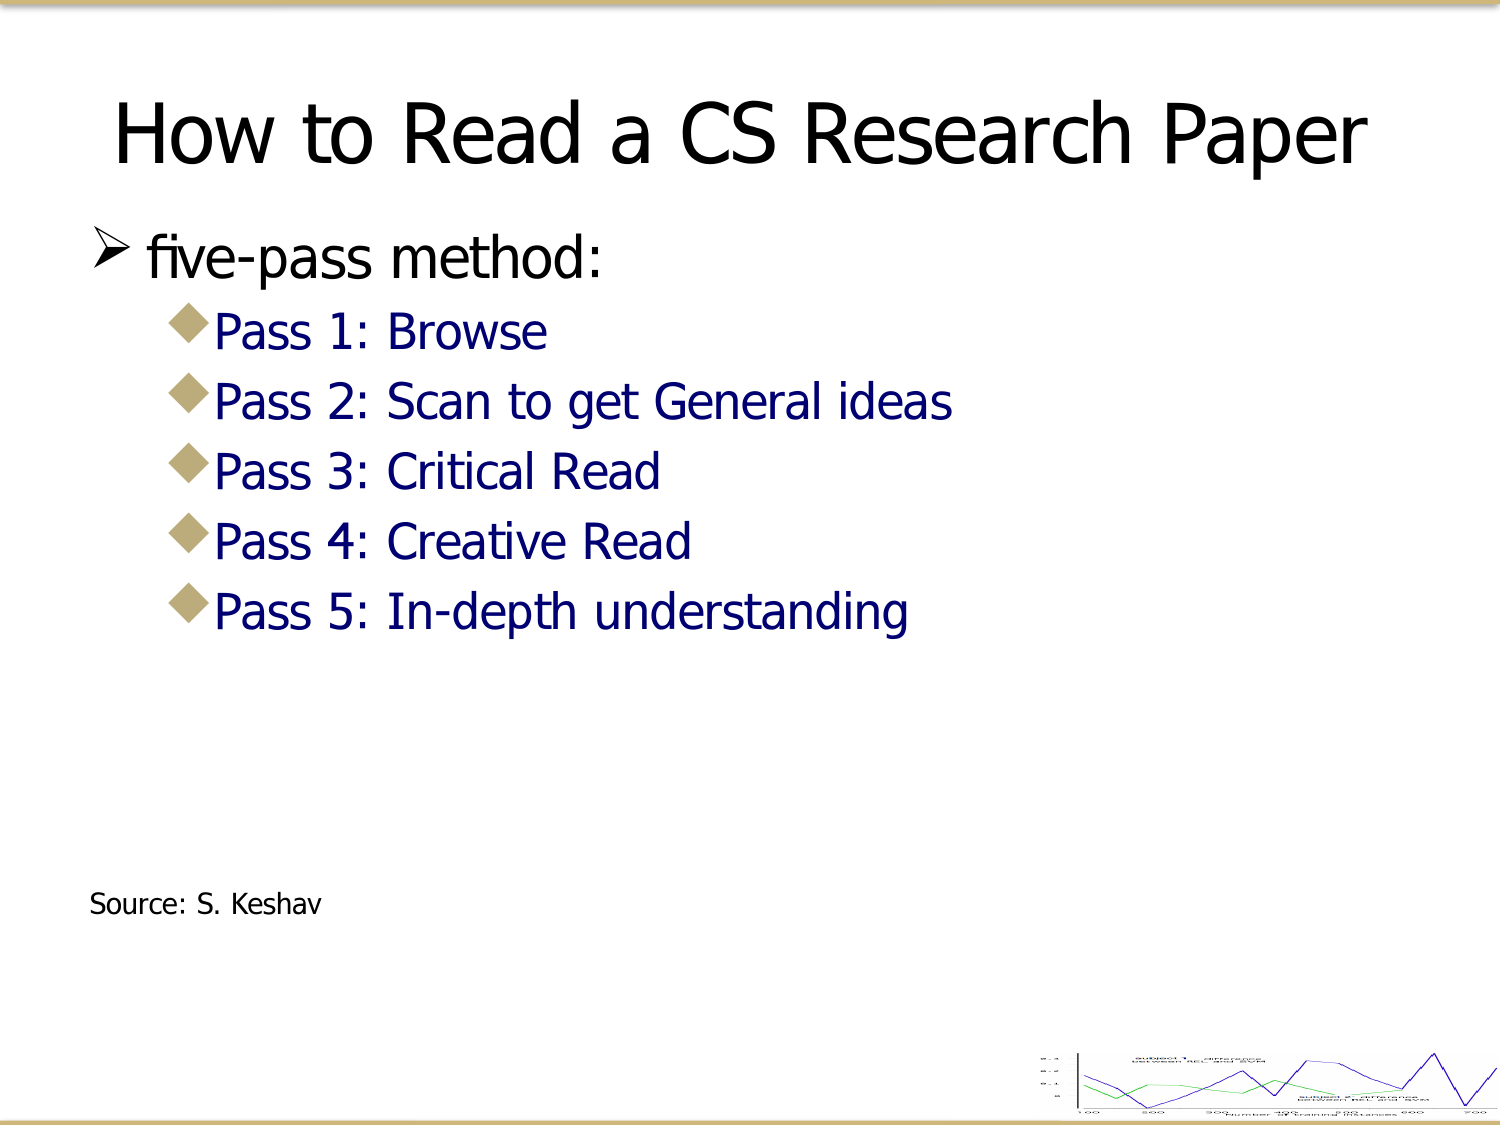

How to Read a CS Research Paper
five-pass method:
Pass 1: Browse
Pass 2: Scan to get General ideas
Pass 3: Critical Read
Pass 4: Creative Read
Pass 5: In-depth understanding

Source: S. Keshav